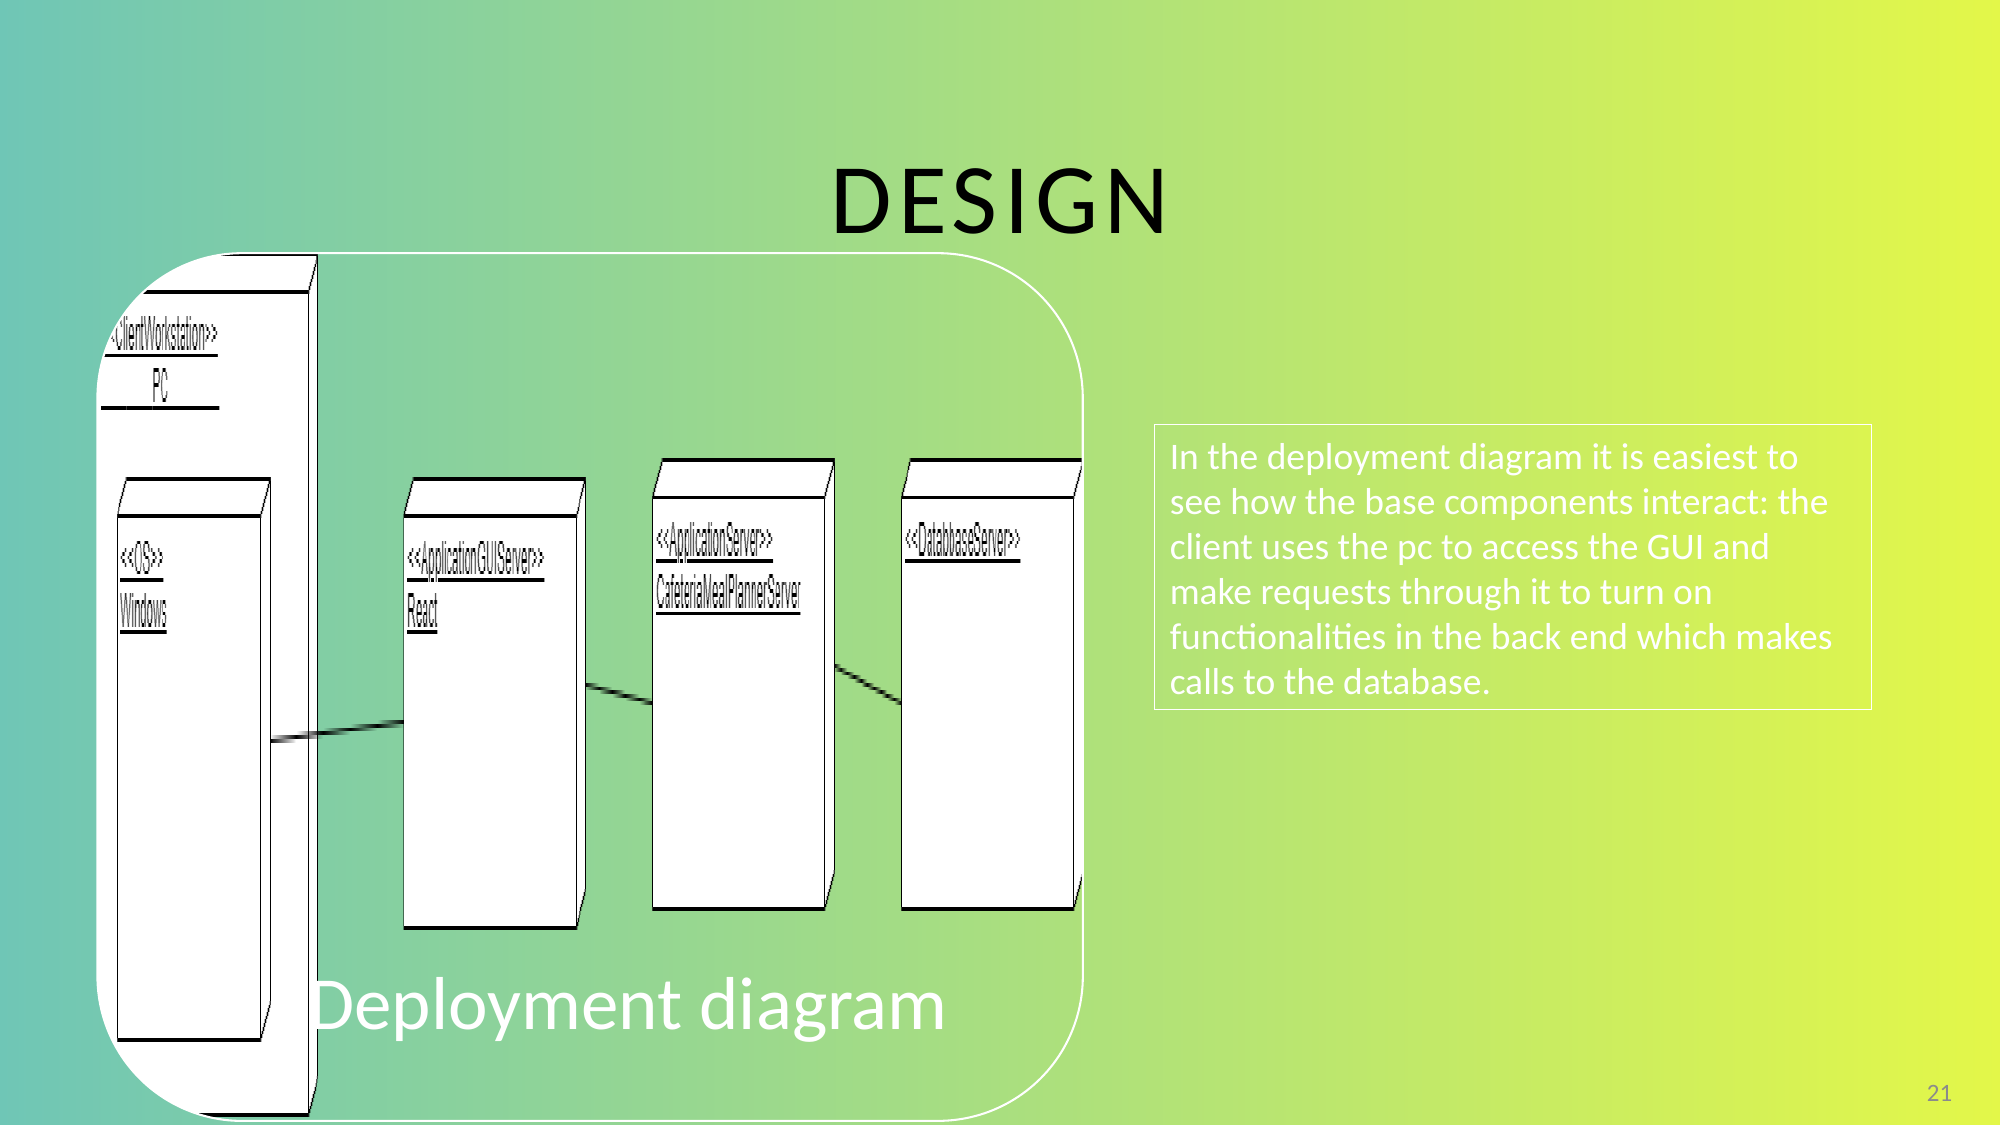

# Design
Deployment diagram
In the deployment diagram it is easiest to see how the base components interact: the client uses the pc to access the GUI and make requests through it to turn on functionalities in the back end which makes calls to the database.
21